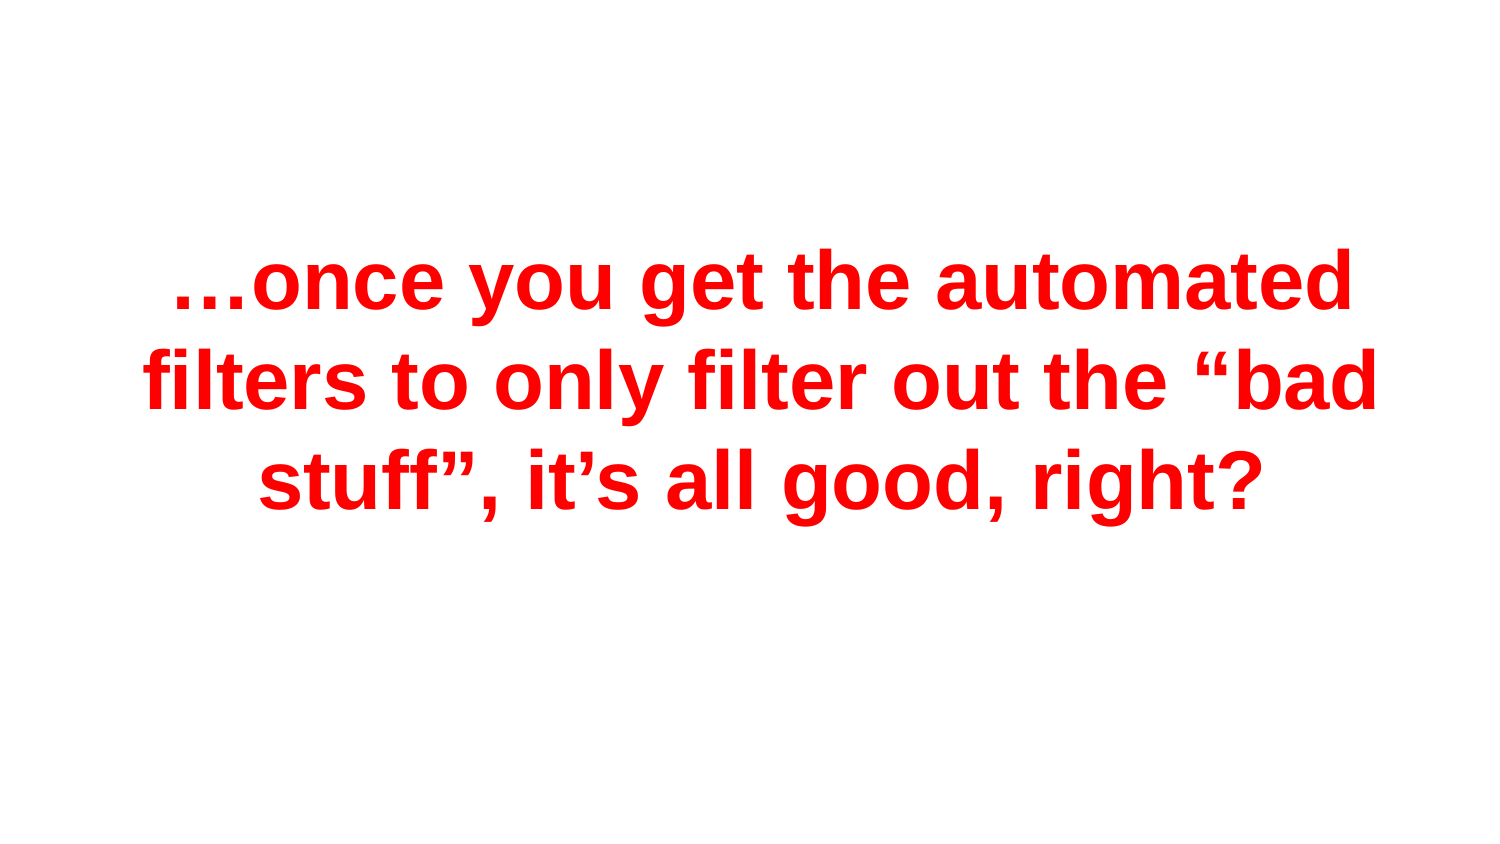

# …once you get the automated filters to only filter out the “bad stuff”, it’s all good, right?